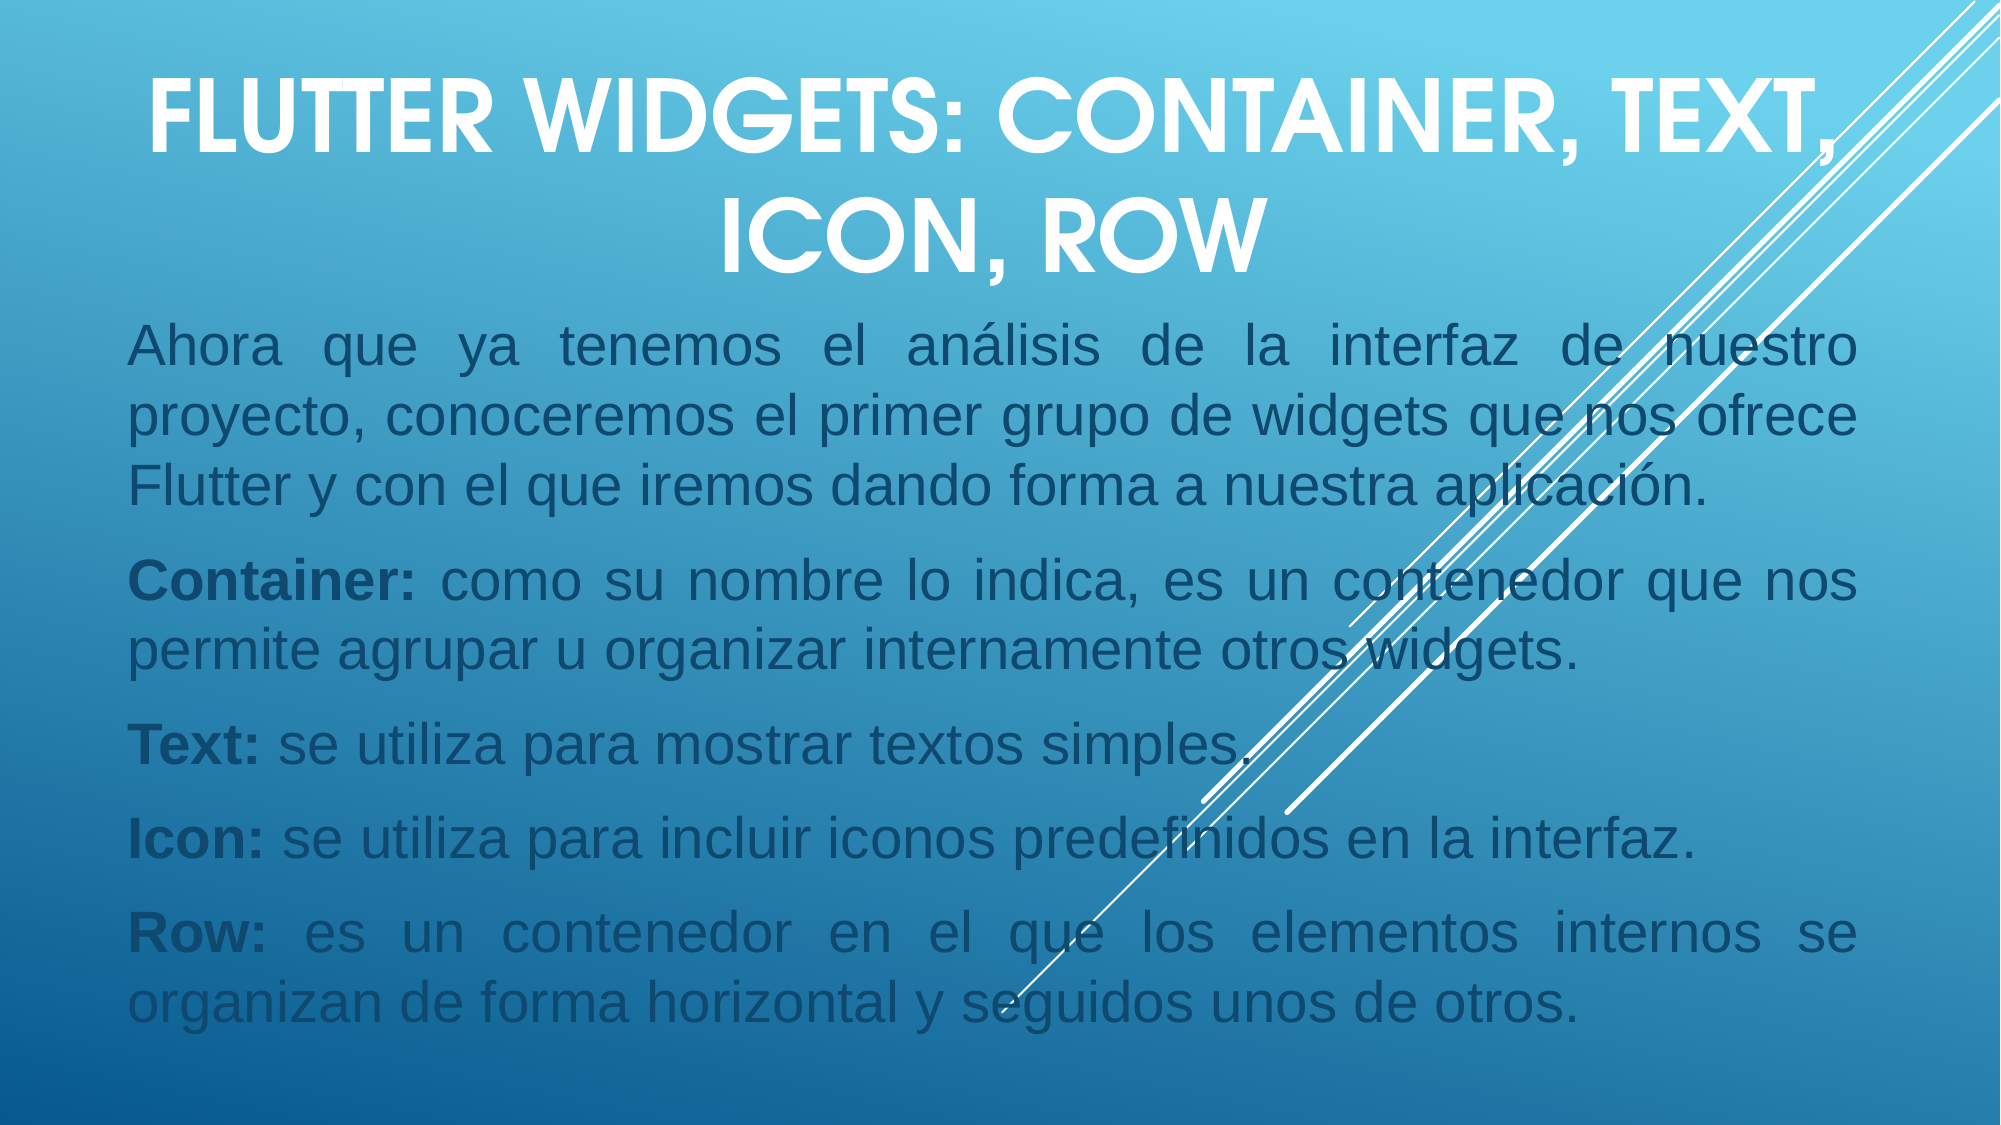

# Flutter Widgets: Container, Text, Icon, Row
Ahora que ya tenemos el análisis de la interfaz de nuestro proyecto, conoceremos el primer grupo de widgets que nos ofrece Flutter y con el que iremos dando forma a nuestra aplicación.
Container: como su nombre lo indica, es un contenedor que nos permite agrupar u organizar internamente otros widgets.
Text: se utiliza para mostrar textos simples.
Icon: se utiliza para incluir iconos predefinidos en la interfaz.
Row: es un contenedor en el que los elementos internos se organizan de forma horizontal y seguidos unos de otros.